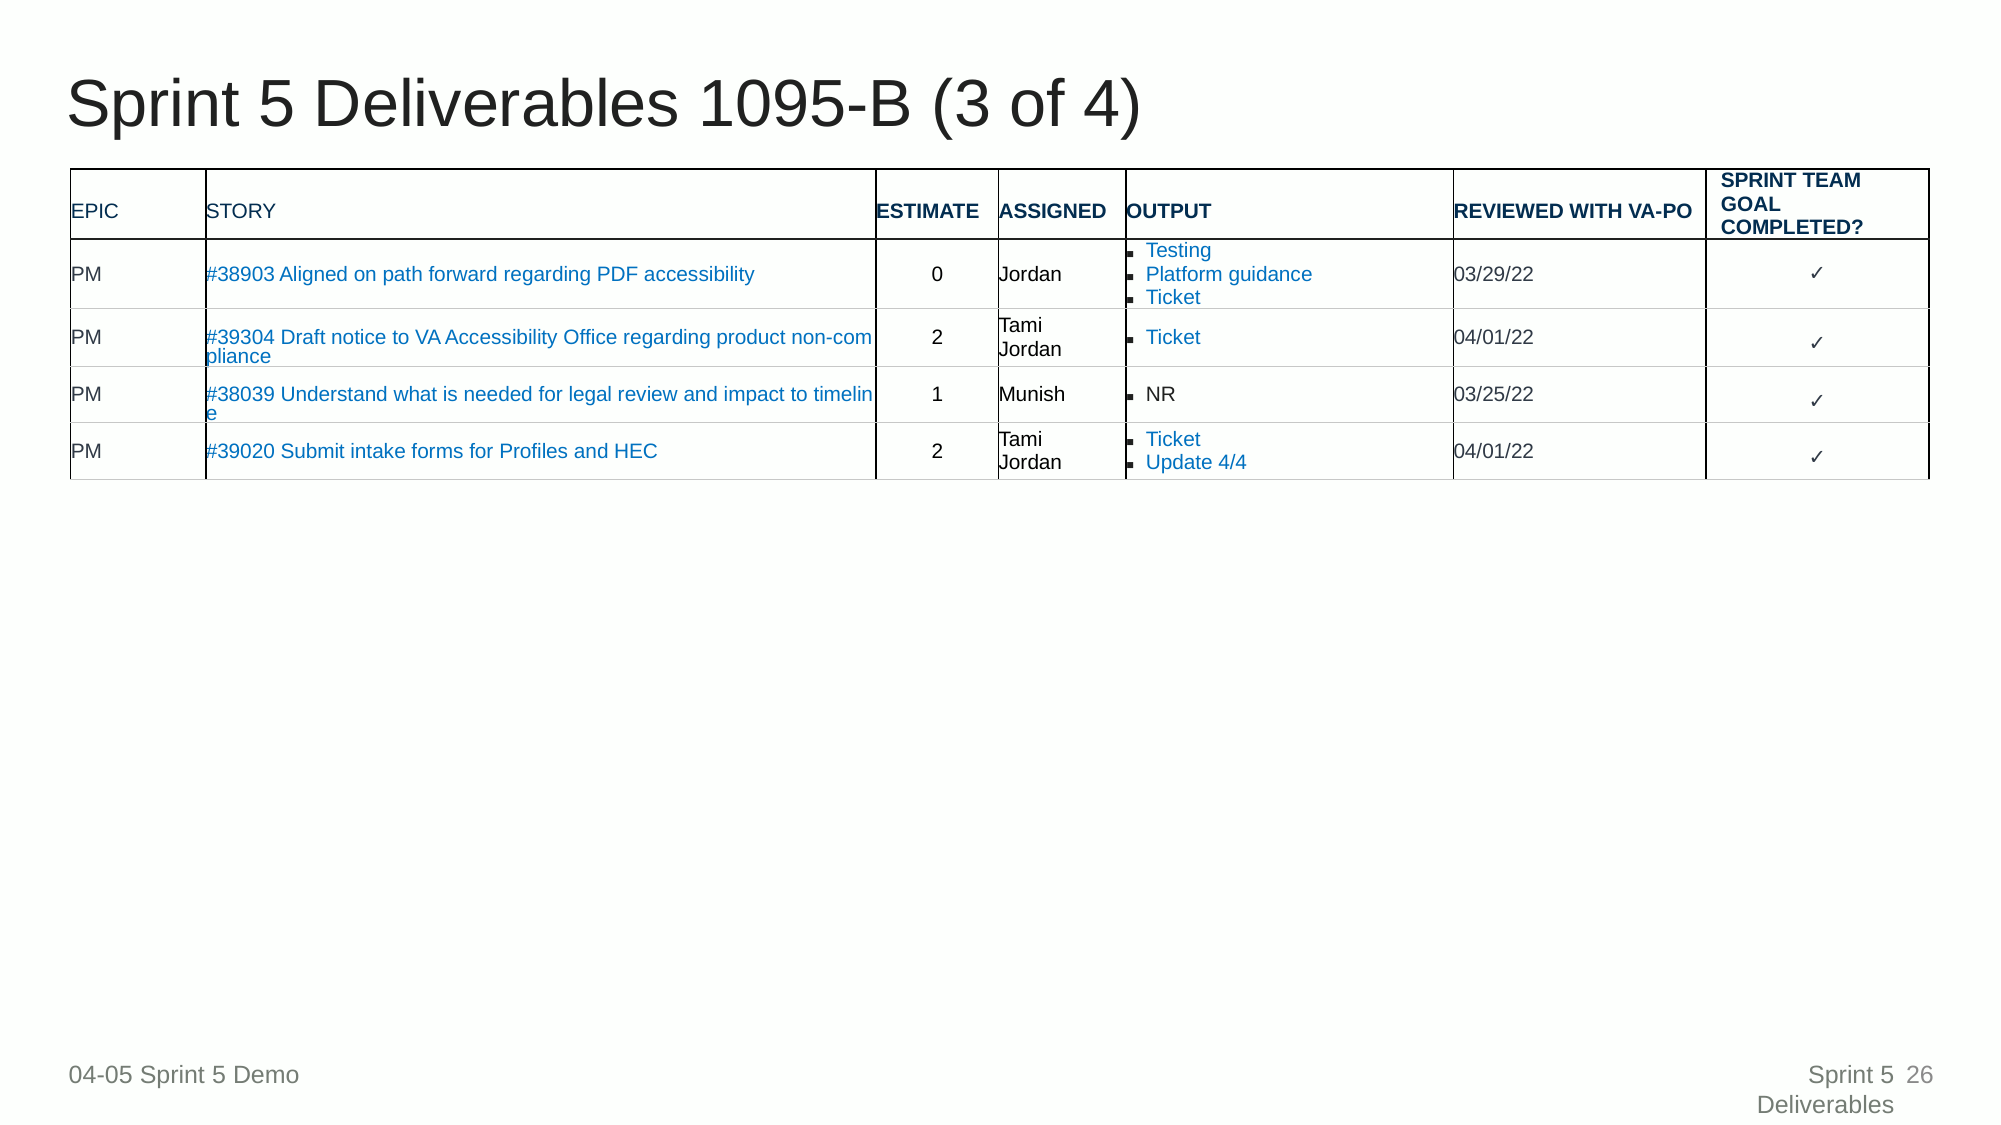

# Sprint 5 Deliverables 1095-B (3 of 4)
| EPIC | STORY | ESTIMATE | ASSIGNED | OUTPUT | REVIEWED WITH VA-PO | SPRINT TEAM GOAL COMPLETED? |
| --- | --- | --- | --- | --- | --- | --- |
| PM | #38903 Aligned on path forward regarding PDF accessibility | 0 | Jordan | Testing Platform guidance Ticket | 03/29/22 | ✓ |
| PM | #39304 Draft notice to VA Accessibility Office regarding product non-compliance | 2 | Tami Jordan | Ticket | 04/01/22 | ✓ |
| PM | #38039 Understand what is needed for legal review and impact to timeline | 1 | Munish | NR | 03/25/22 | ✓ |
| PM | #39020 Submit intake forms for Profiles and HEC | 2 | Tami Jordan | Ticket Update 4/4 | 04/01/22 | ✓ |
26
04-05 Sprint 5 Demo
Sprint 5 Deliverables